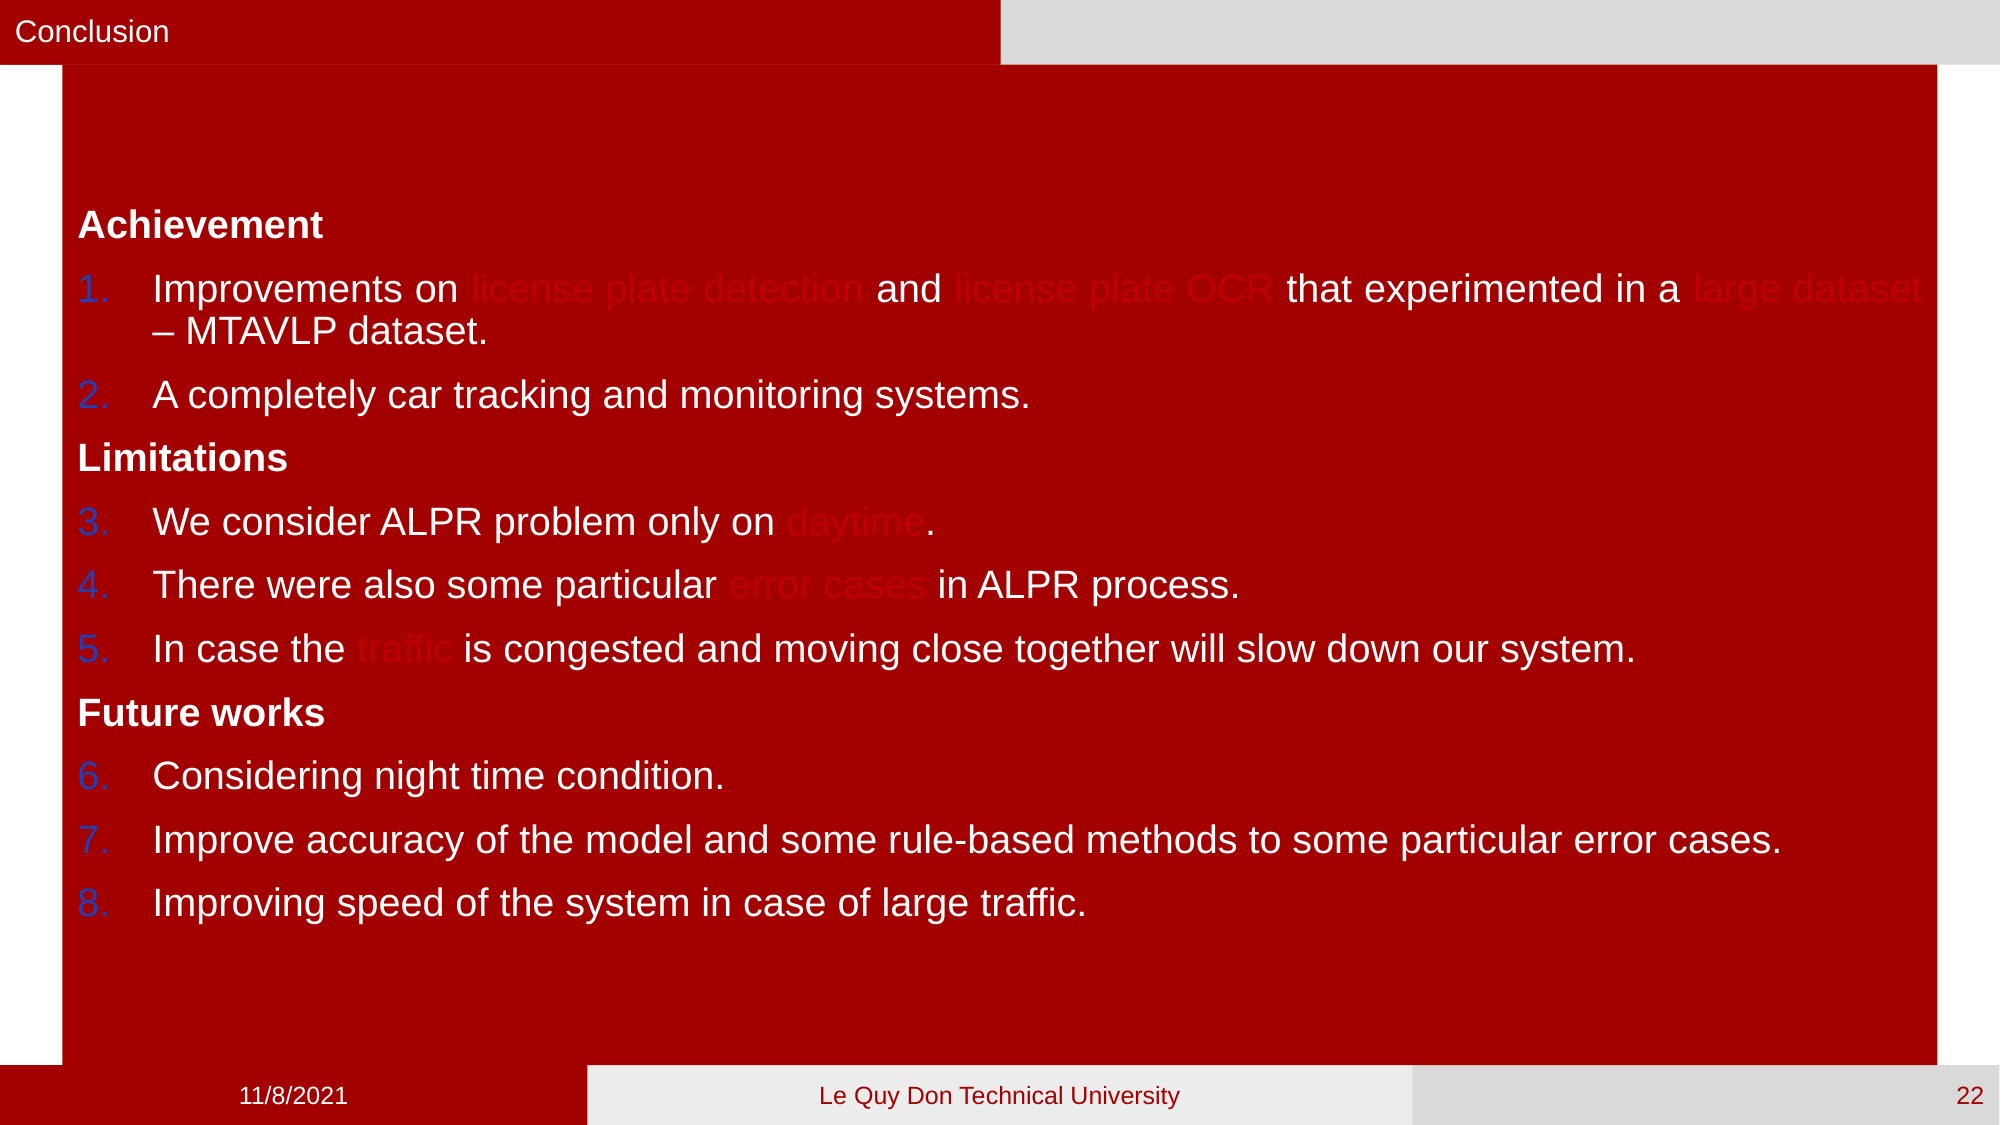

Conclusion

Achievement
Improvements on license plate detection and license plate OCR that experimented in a large dataset – MTAVLP dataset.
A completely car tracking and monitoring systems.
Limitations
We consider ALPR problem only on daytime.
There were also some particular error cases in ALPR process.
In case the traffic is congested and moving close together will slow down our system.
Future works
Considering night time condition.
Improve accuracy of the model and some rule-based methods to some particular error cases.
Improving speed of the system in case of large traffic.
11/8/2021
Le Quy Don Technical University
22